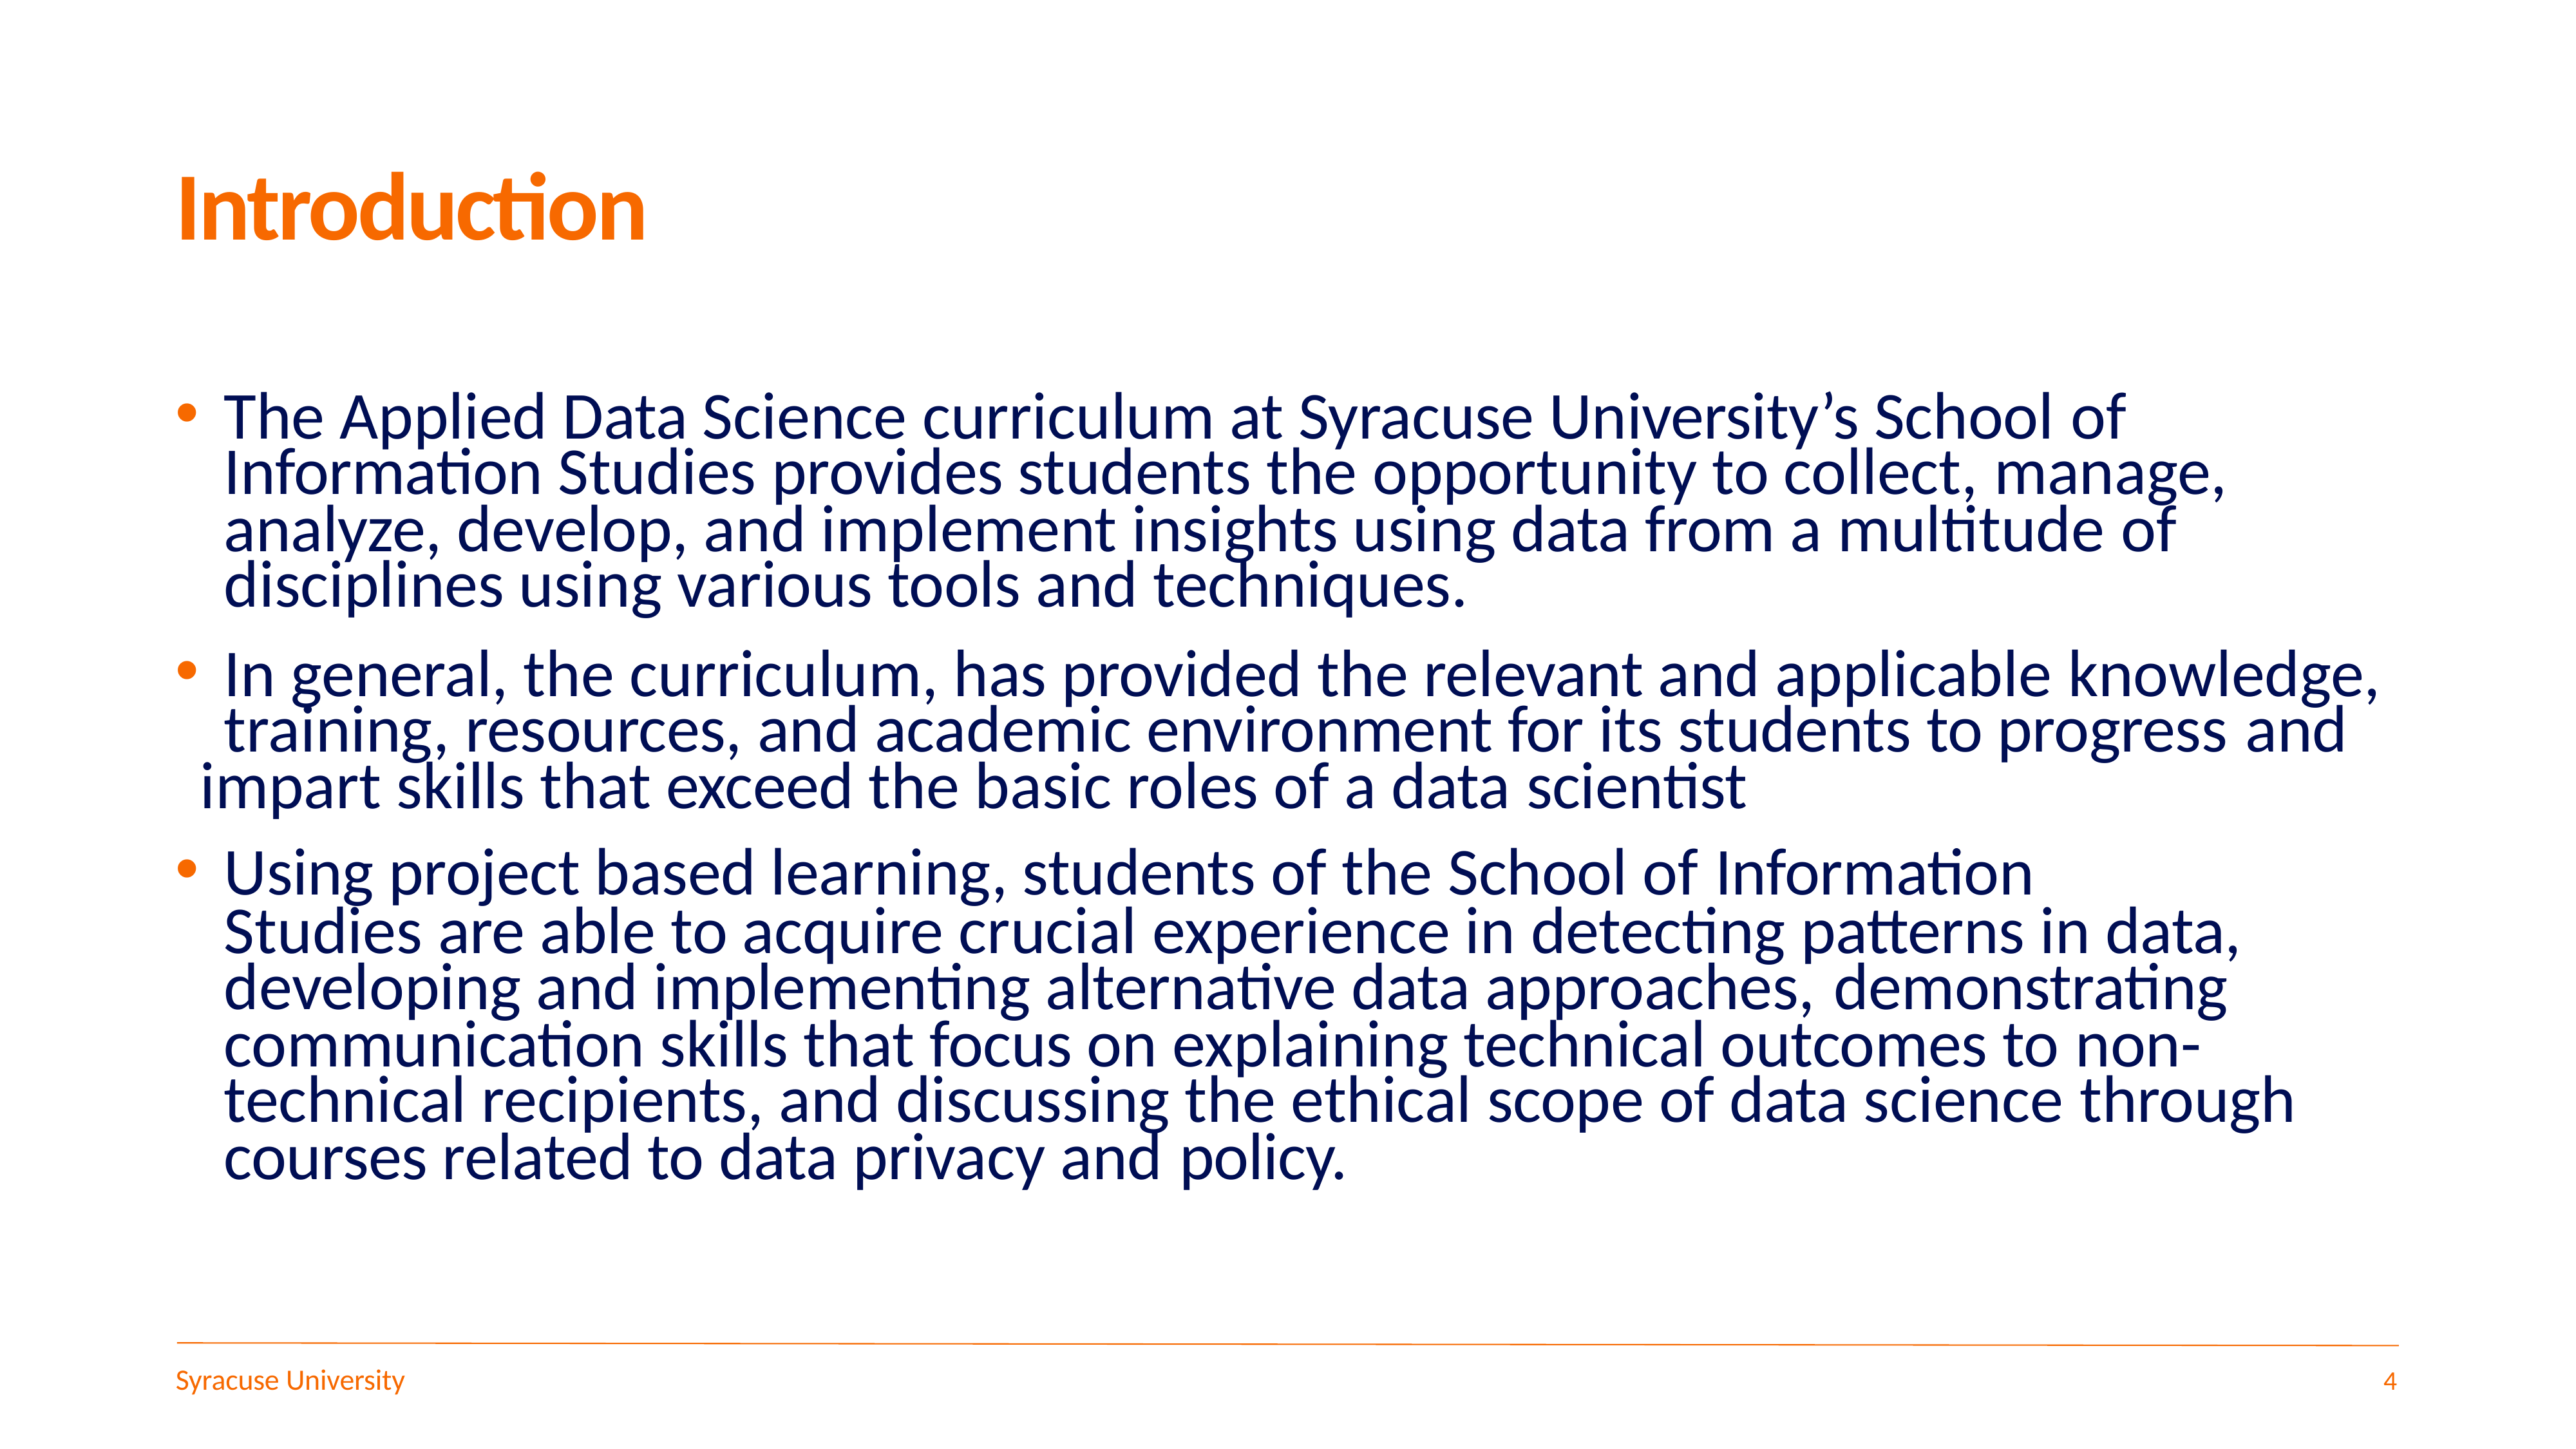

# Introduction
The Applied Data Science curriculum at Syracuse University’s School of
Information Studies provides students the opportunity to collect, manage,
analyze, develop, and implement insights using data from a multitude of
disciplines using various tools and techniques.
In general, the curriculum, has provided the relevant and applicable knowledge,
training, resources, and academic environment for its students to progress and
impart skills that exceed the basic roles of a data scientist
Using project based learning, students of the School of Information
Studies are able to acquire crucial experience in detecting patterns in data,
developing and implementing alternative data approaches, demonstrating
communication skills that focus on explaining technical outcomes to non-
technical recipients, and discussing the ethical scope of data science through
courses related to data privacy and policy.
Syracuse University
4